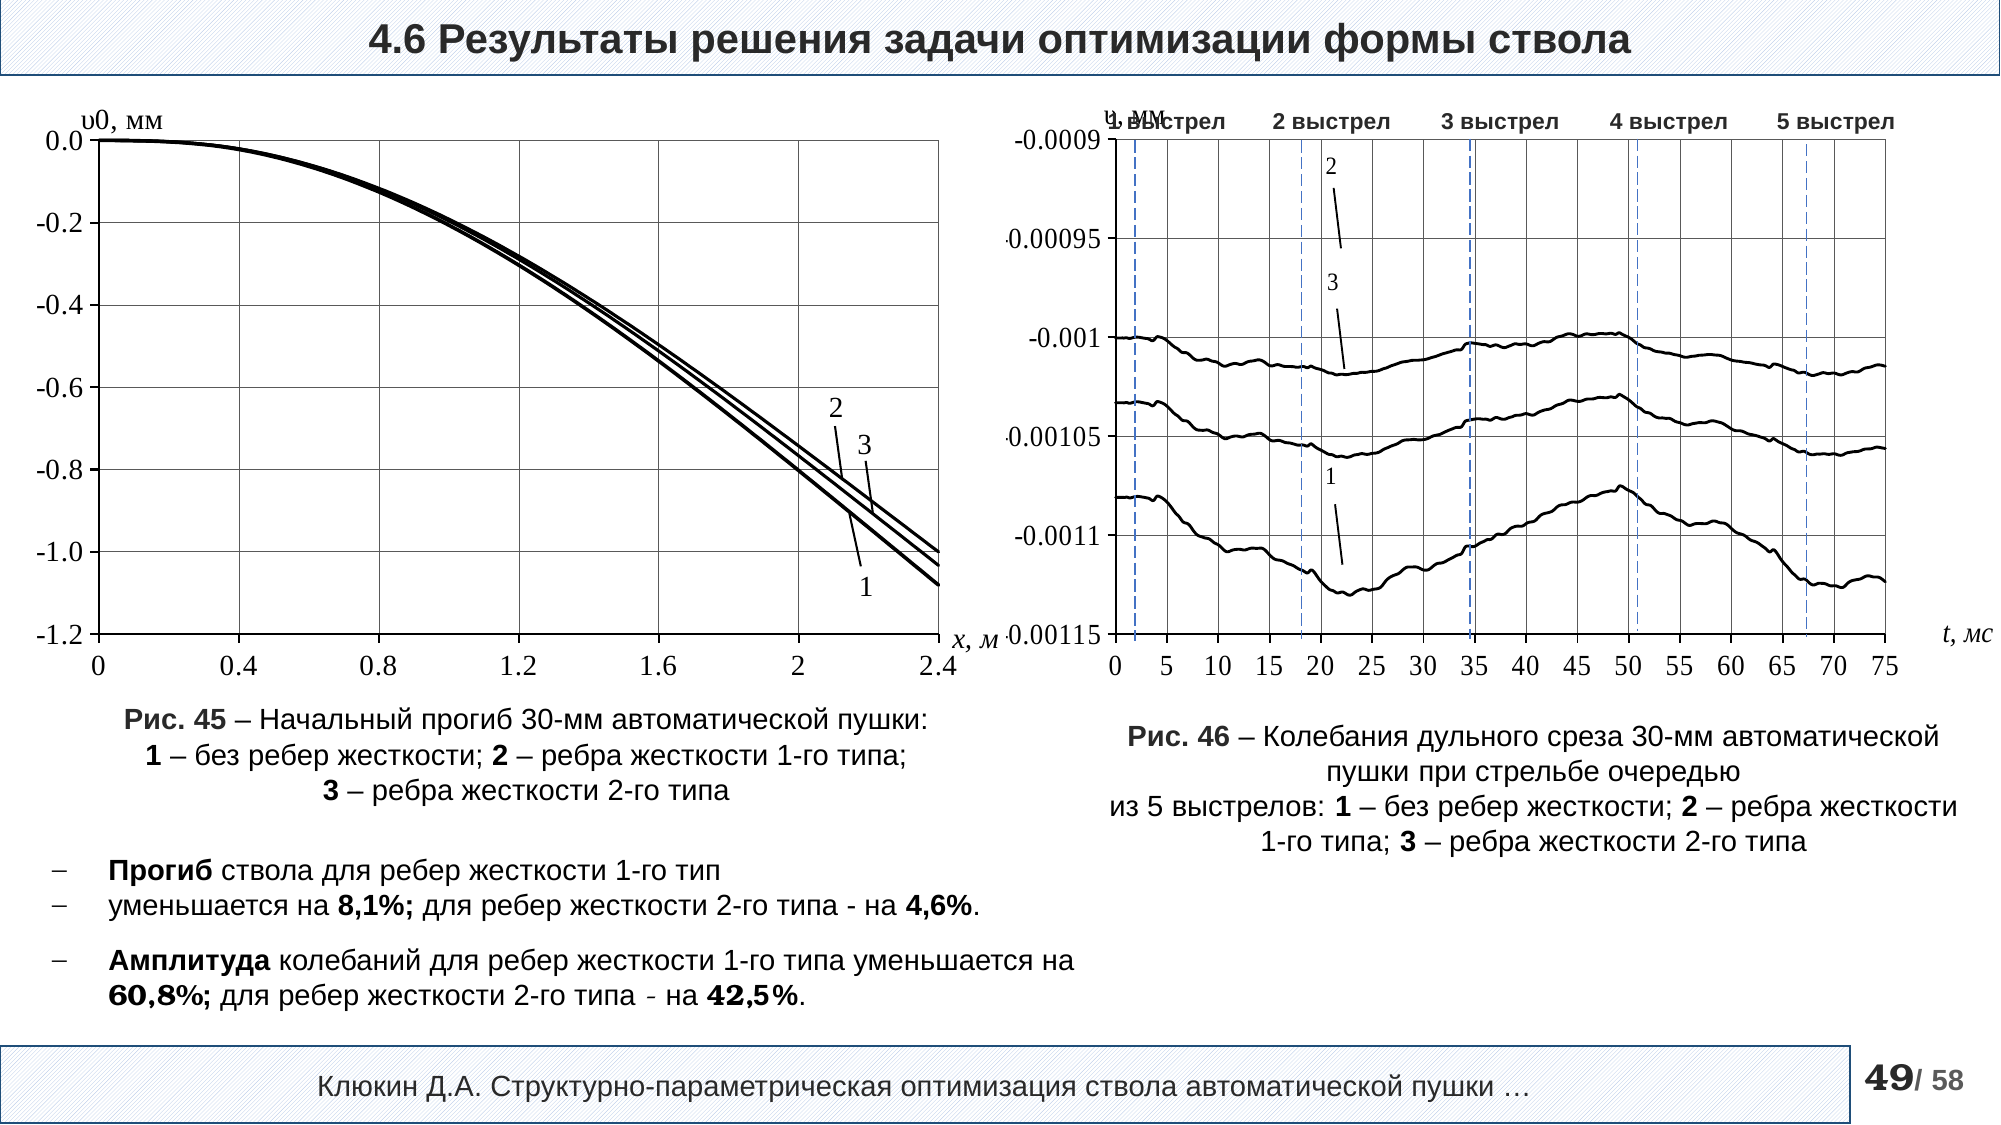

4.6 Результаты решения задачи оптимизации формы ствола

### Chart

| Category |  |  |  |
|---|---|---|---|

### Chart

| Category |  |  |  |
|---|---|---|---|
1 выстрел
5 выстрел
4 выстрел
2 выстрел
3 выстрел

Рис. 45 – Начальный прогиб 30-мм автоматической пушки:
1 – без ребер жесткости; 2 – ребра жесткости 1-го типа;
3 – ребра жесткости 2-го типа
Рис. 46 – Колебания дульного среза 30-мм автоматической пушки при стрельбе очередью
из 5 выстрелов: 1 – без ребер жесткости; 2 – ребра жесткости 1-го типа; 3 – ребра жесткости 2-го типа
Прогиб ствола для ребер жесткости 1-го тип
уменьшается на 8,1%; для ребер жесткости 2-го типа - на 4,6%.

Амплитуда колебаний для ребер жесткости 1-го типа уменьшается на 60,8%; для ребер жесткости 2-го типа - на 42,5%.
Клюкин Д.А. Структурно-параметрическая оптимизация ствола автоматической пушки …
49/58